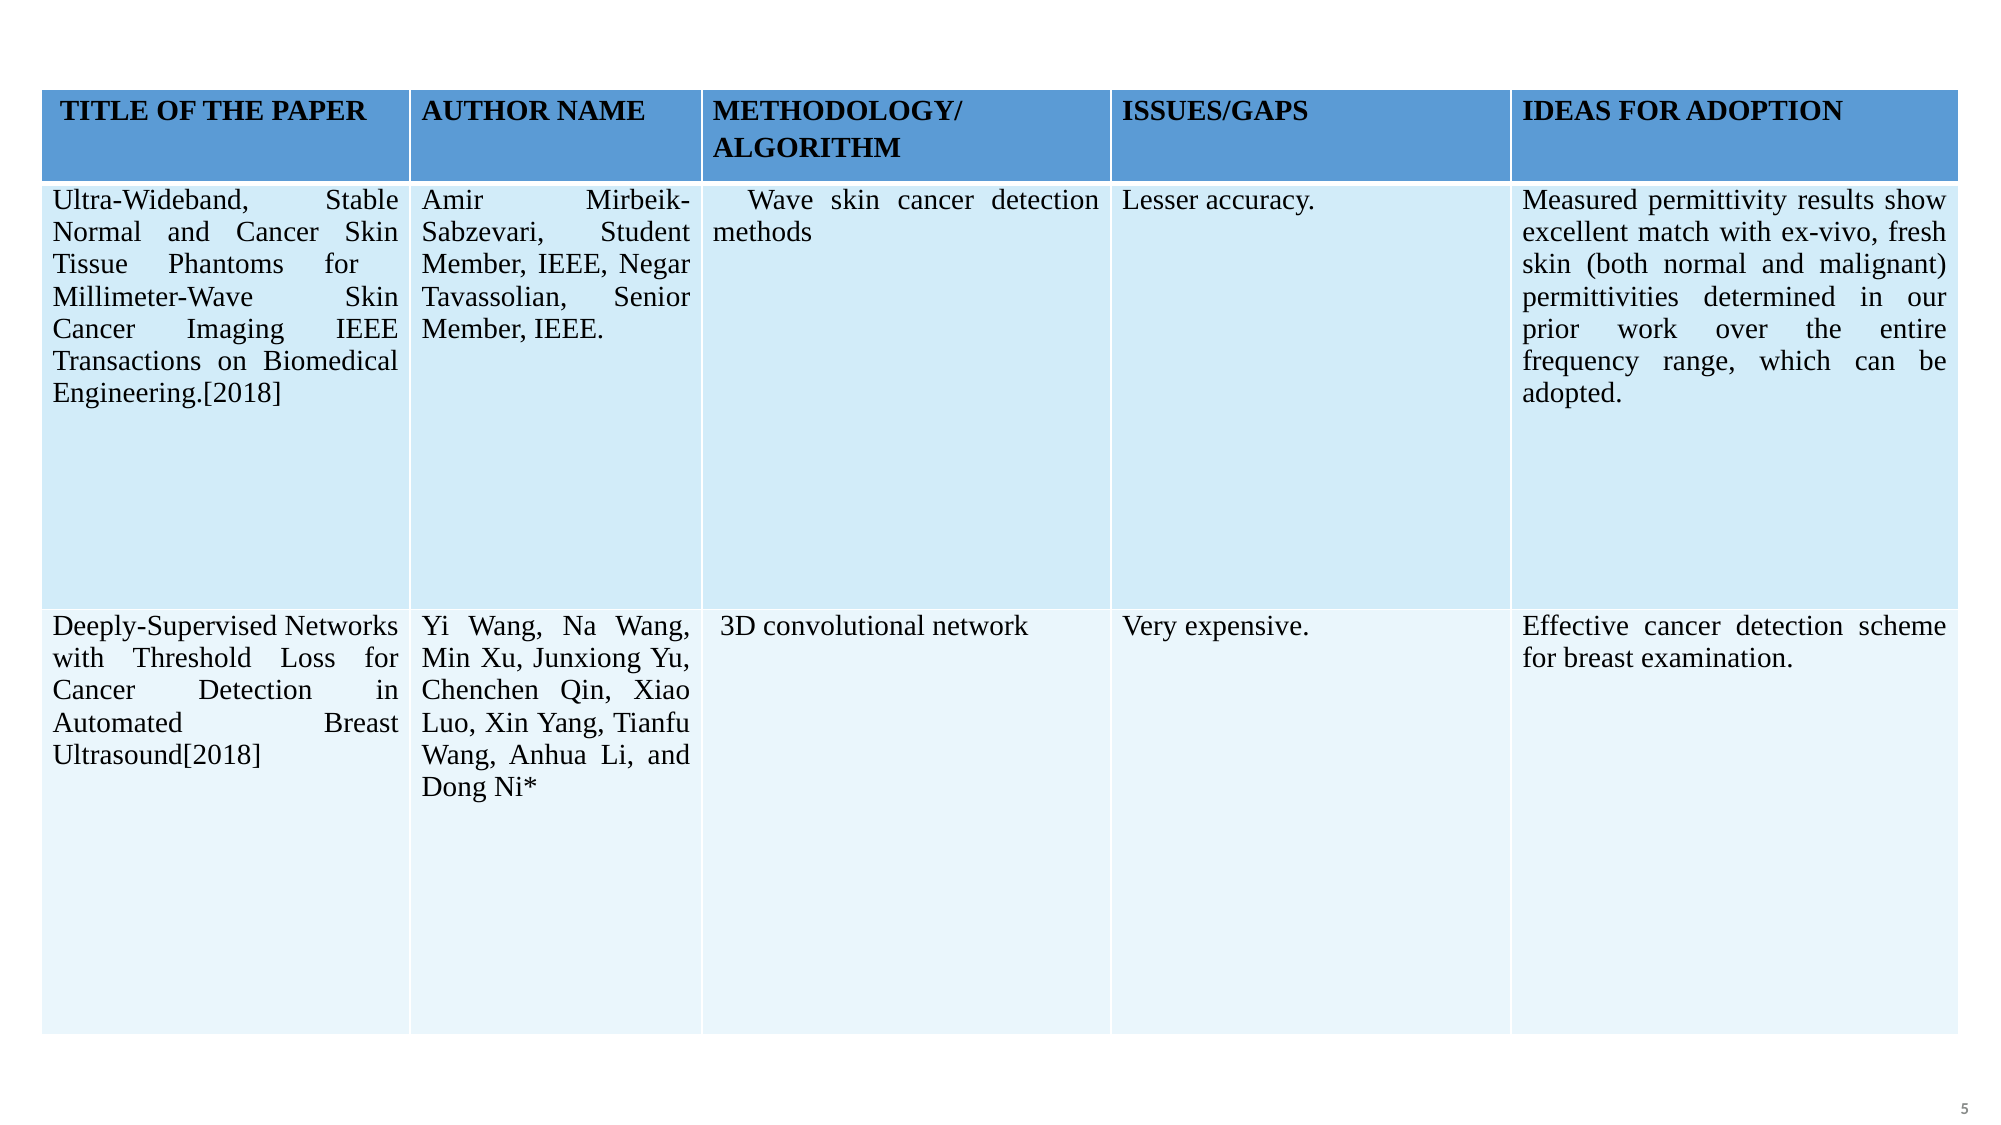

| TITLE OF THE PAPER | AUTHOR NAME | METHODOLOGY/ ALGORITHM | ISSUES/GAPS | IDEAS FOR ADOPTION |
| --- | --- | --- | --- | --- |
| Ultra-Wideband, Stable Normal and Cancer Skin Tissue Phantoms for Millimeter-Wave Skin Cancer Imaging IEEE Transactions on Biomedical Engineering.[2018] | Amir Mirbeik-Sabzevari, Student Member, IEEE, Negar Tavassolian, Senior Member, IEEE. | Wave skin cancer detection methods | Lesser accuracy. | Measured permittivity results show excellent match with ex-vivo, fresh skin (both normal and malignant) permittivities determined in our prior work over the entire frequency range, which can be adopted. |
| Deeply-Supervised Networks with Threshold Loss for Cancer Detection in Automated Breast Ultrasound[2018] | Yi Wang, Na Wang, Min Xu, Junxiong Yu, Chenchen Qin, Xiao Luo, Xin Yang, Tianfu Wang, Anhua Li, and Dong Ni\* | 3D convolutional network | Very expensive. | Effective cancer detection scheme for breast examination. |